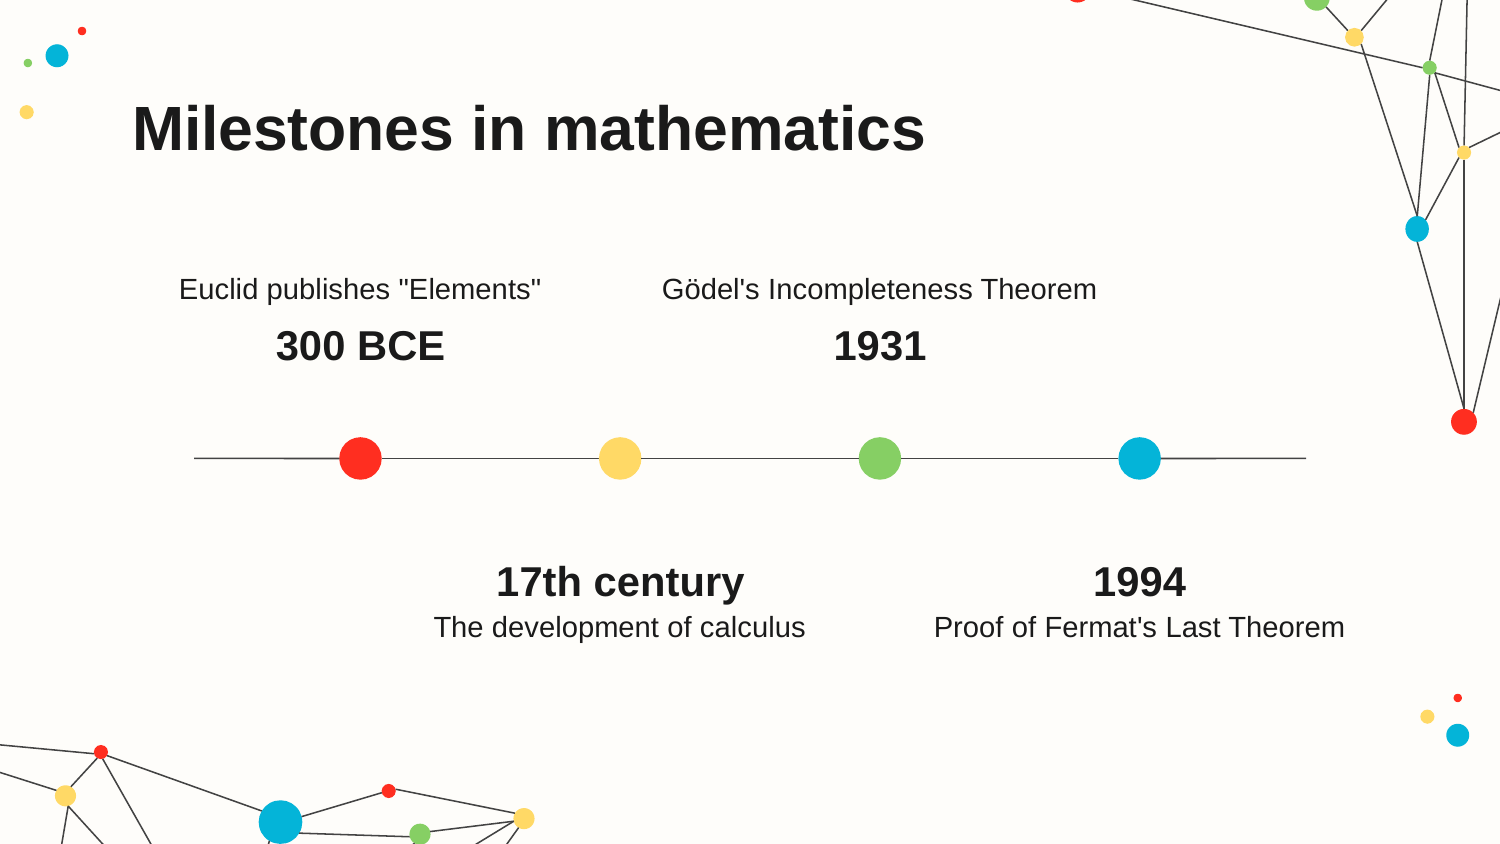

# Milestones in mathematics
Euclid publishes "Elements"
Gödel's Incompleteness Theorem
1931
300 BCE

17th century
1994
The development of calculus
Proof of Fermat's Last Theorem